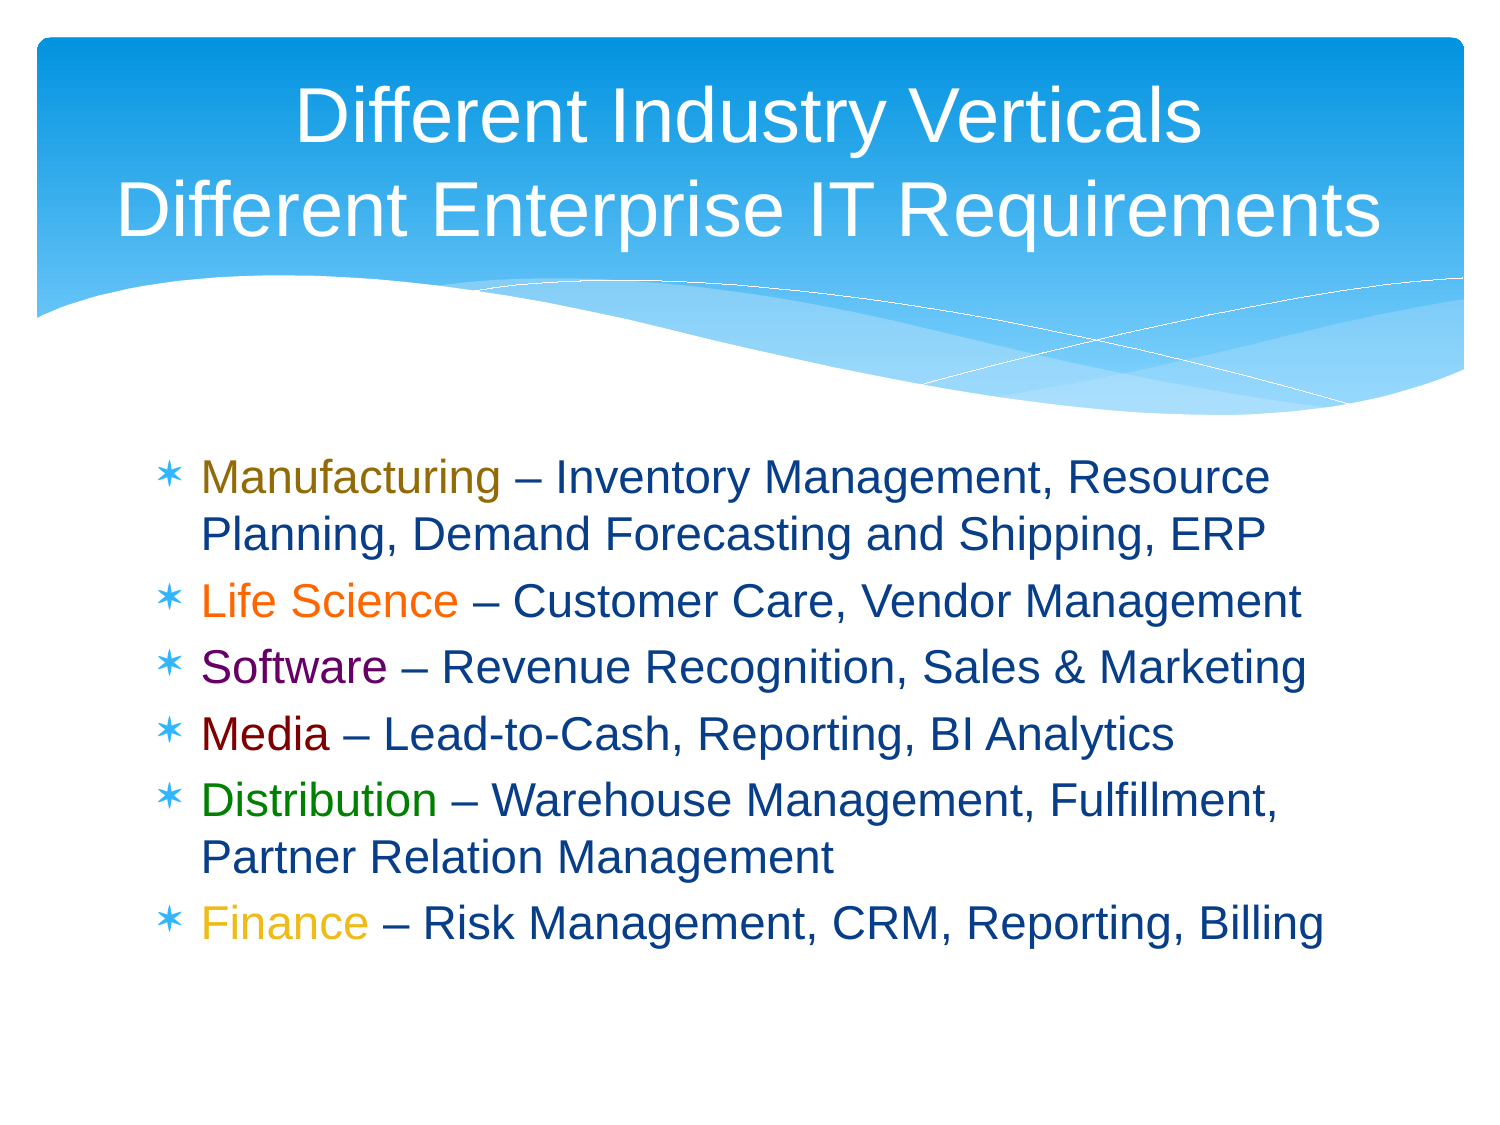

# Different Industry Verticals Different Enterprise IT Requirements
Manufacturing – Inventory Management, Resource Planning, Demand Forecasting and Shipping, ERP
Life Science – Customer Care, Vendor Management
Software – Revenue Recognition, Sales & Marketing
Media – Lead-to-Cash, Reporting, BI Analytics
Distribution – Warehouse Management, Fulfillment, Partner Relation Management
Finance – Risk Management, CRM, Reporting, Billing